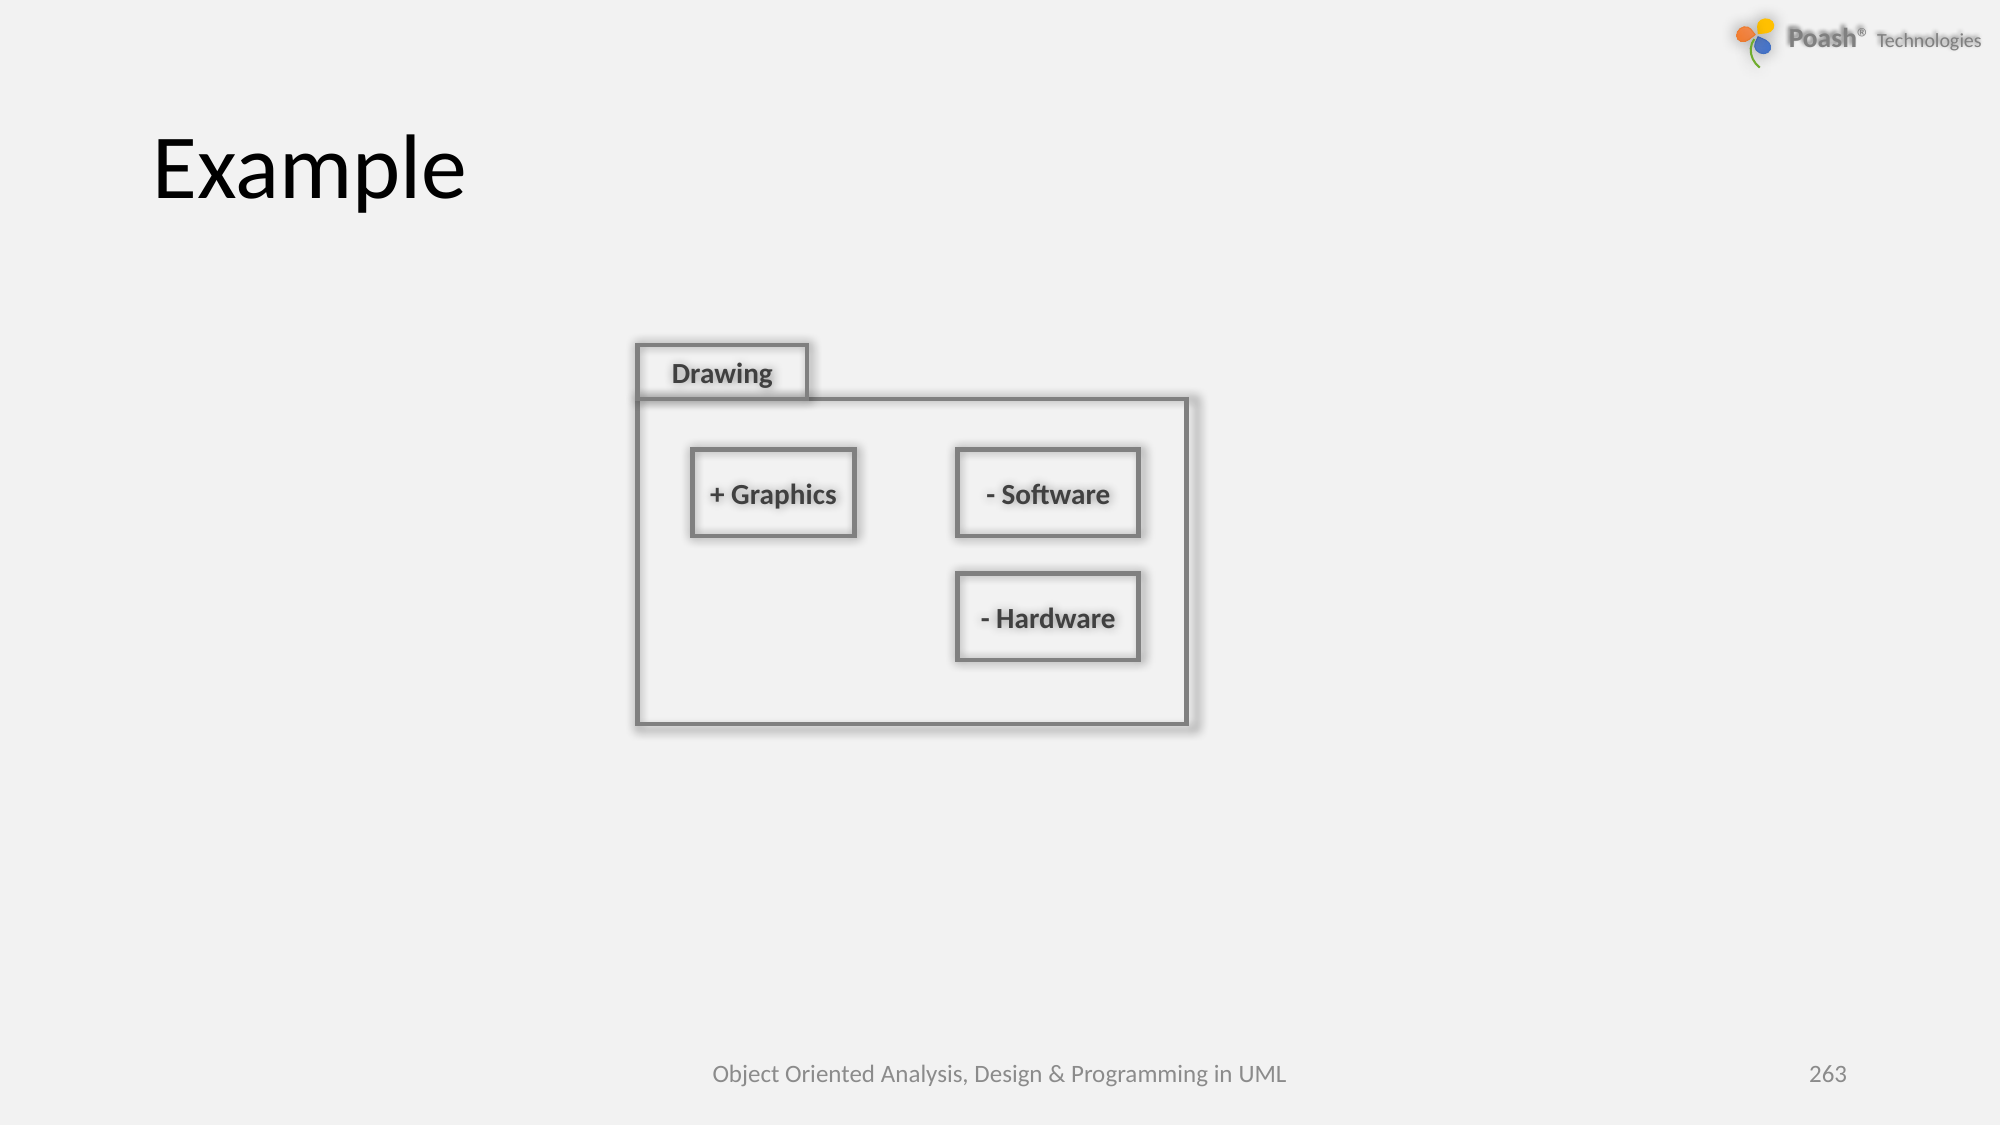

# Example
Drawing

+ Graphics
- Software
- Hardware
Object Oriented Analysis, Design & Programming in UML
263